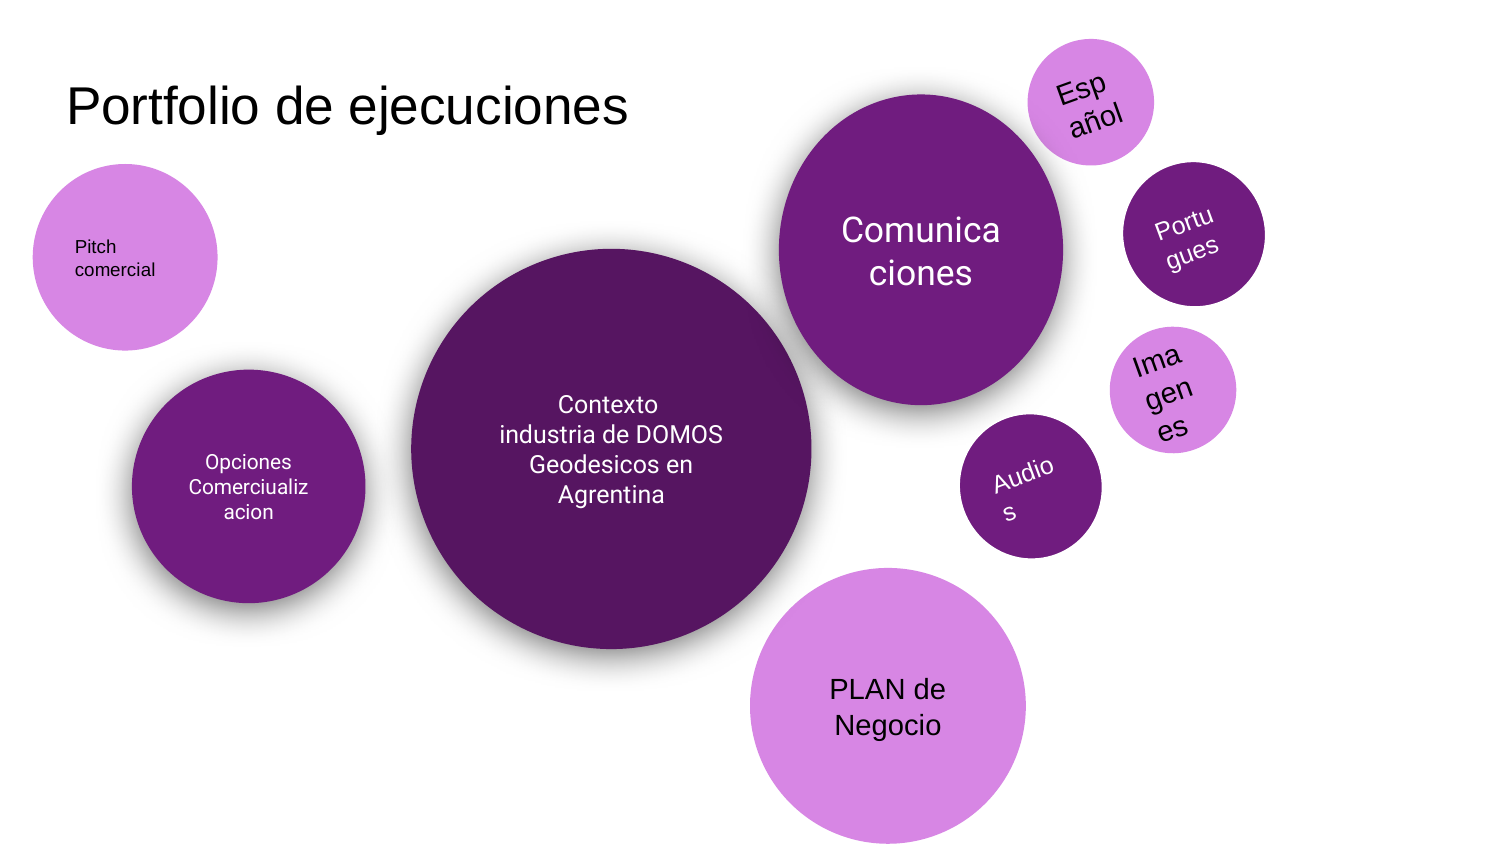

Español
Portugues
Pitch comercial
PLAN de Negocio
# Portfolio de ejecuciones

Comunicaciones

Contexto
industria de DOMOS Geodesicos en Agrentina
Imagenes

Opciones Comerciualizacion
Audios